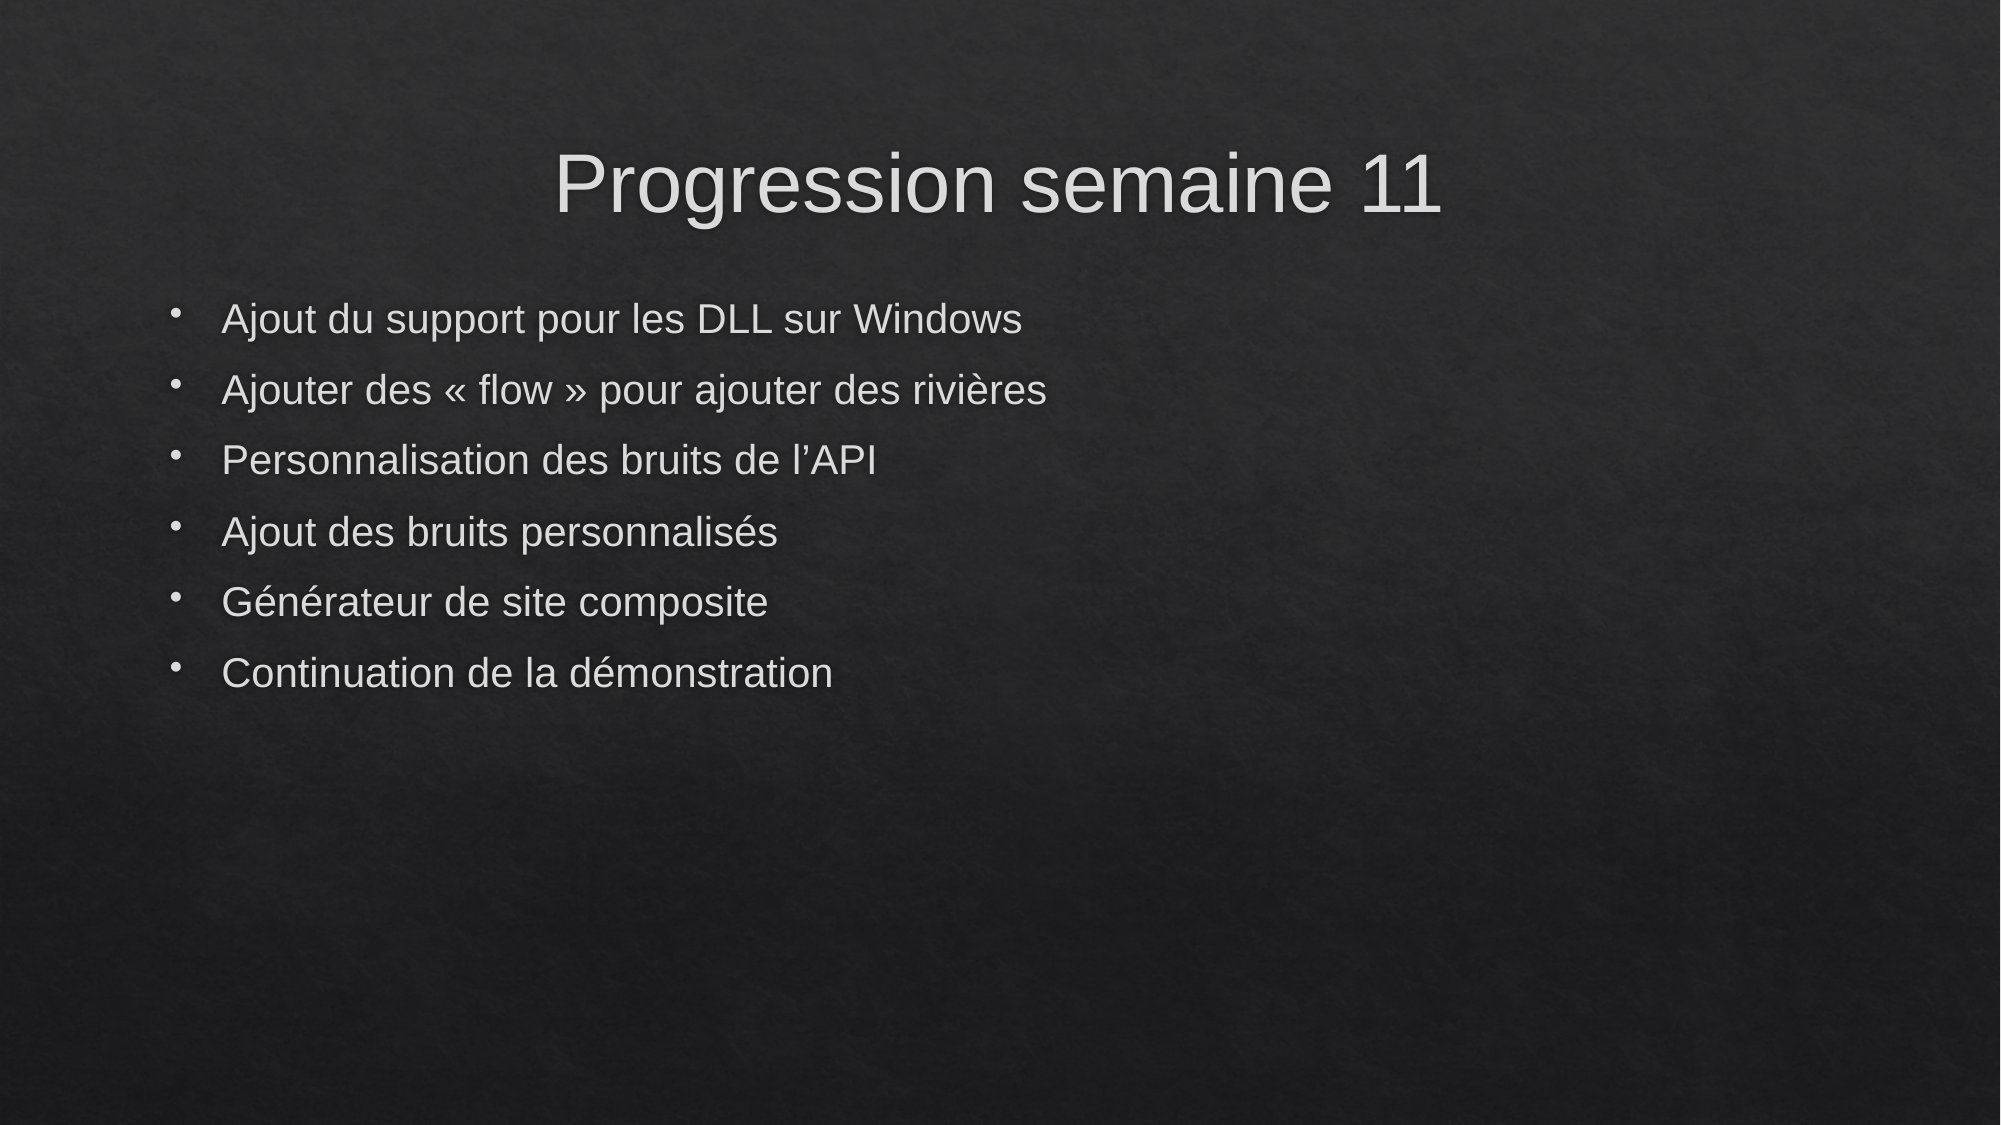

# Progression semaine 11
Ajout du support pour les DLL sur Windows
Ajouter des « flow » pour ajouter des rivières
Personnalisation des bruits de l’API
Ajout des bruits personnalisés
Générateur de site composite
Continuation de la démonstration